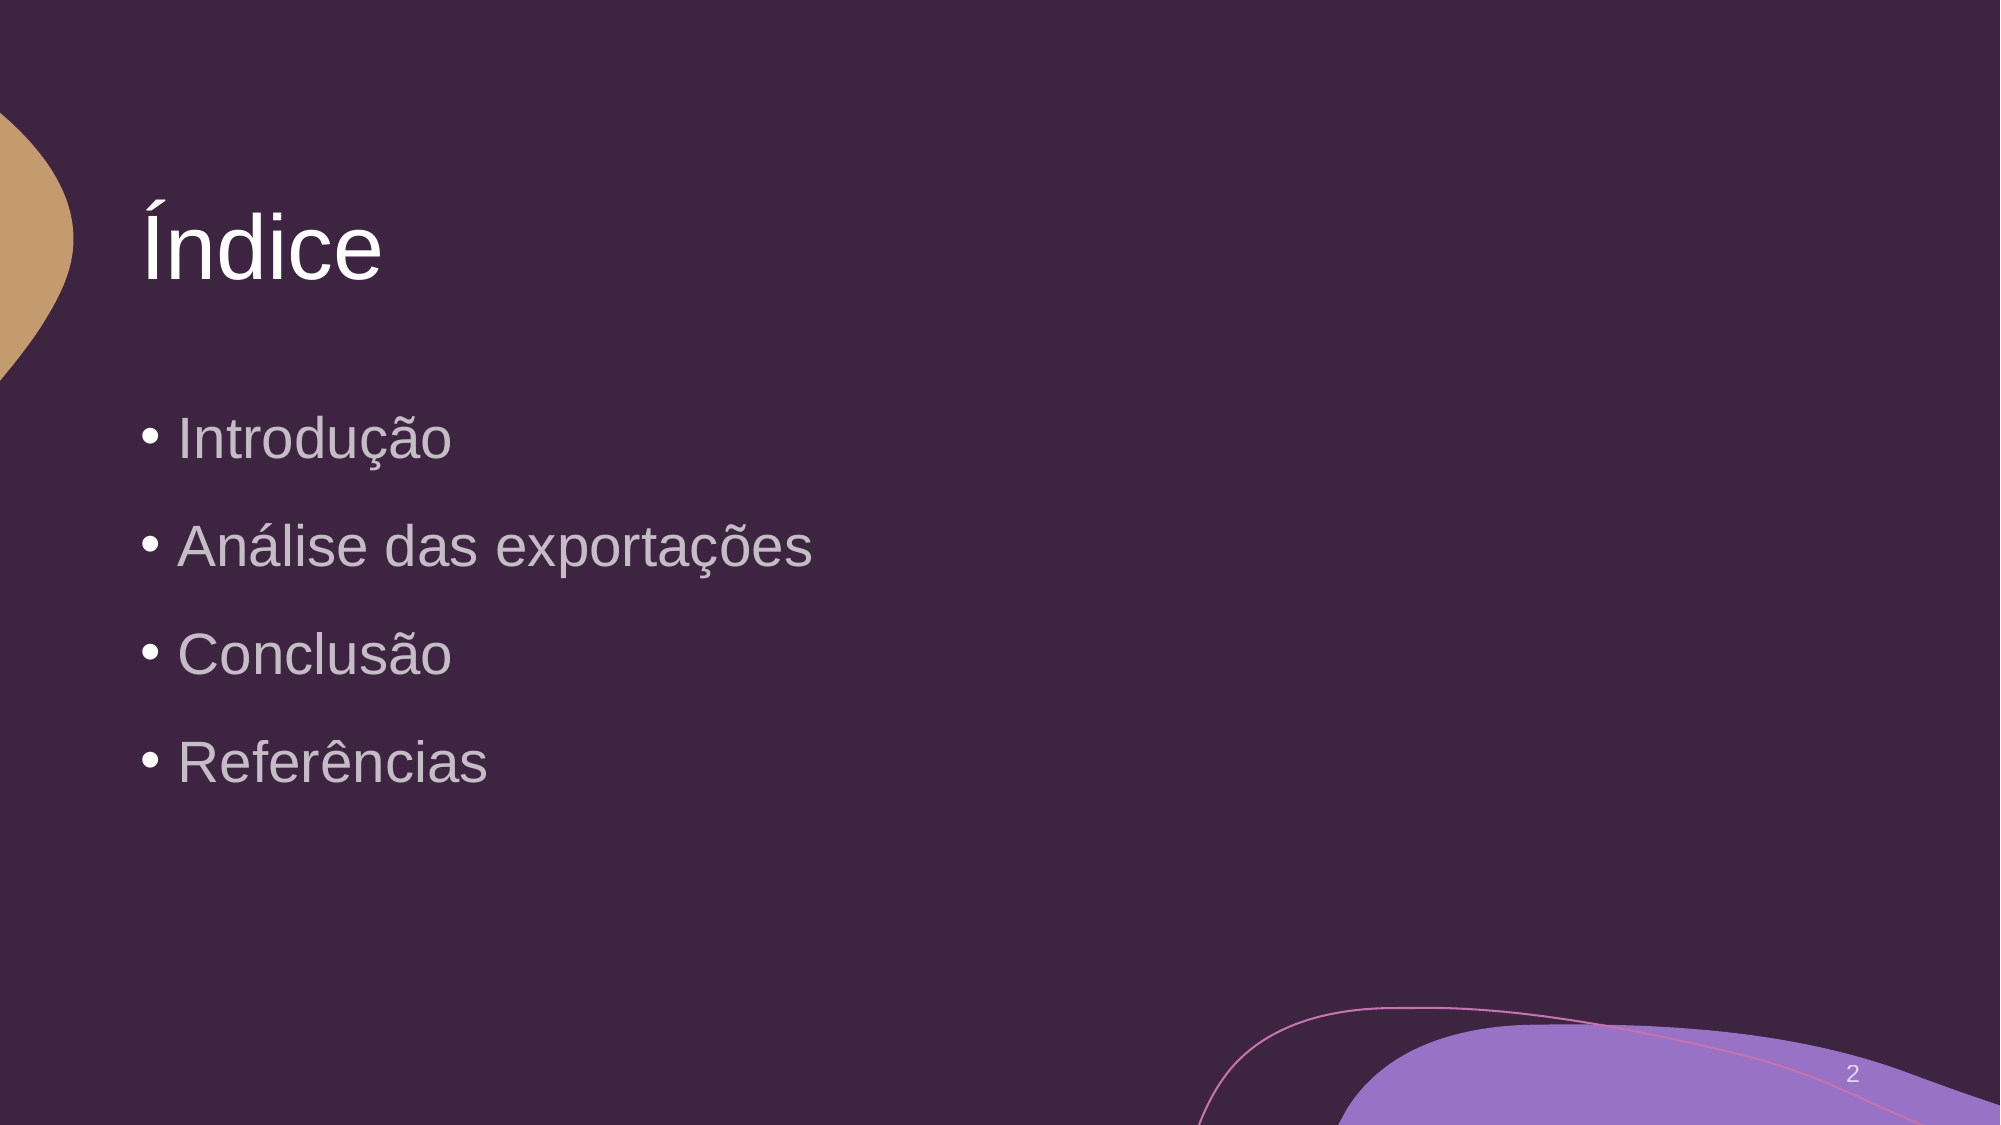

# Índice
Introdução
Análise das exportações
Conclusão
Referências
2